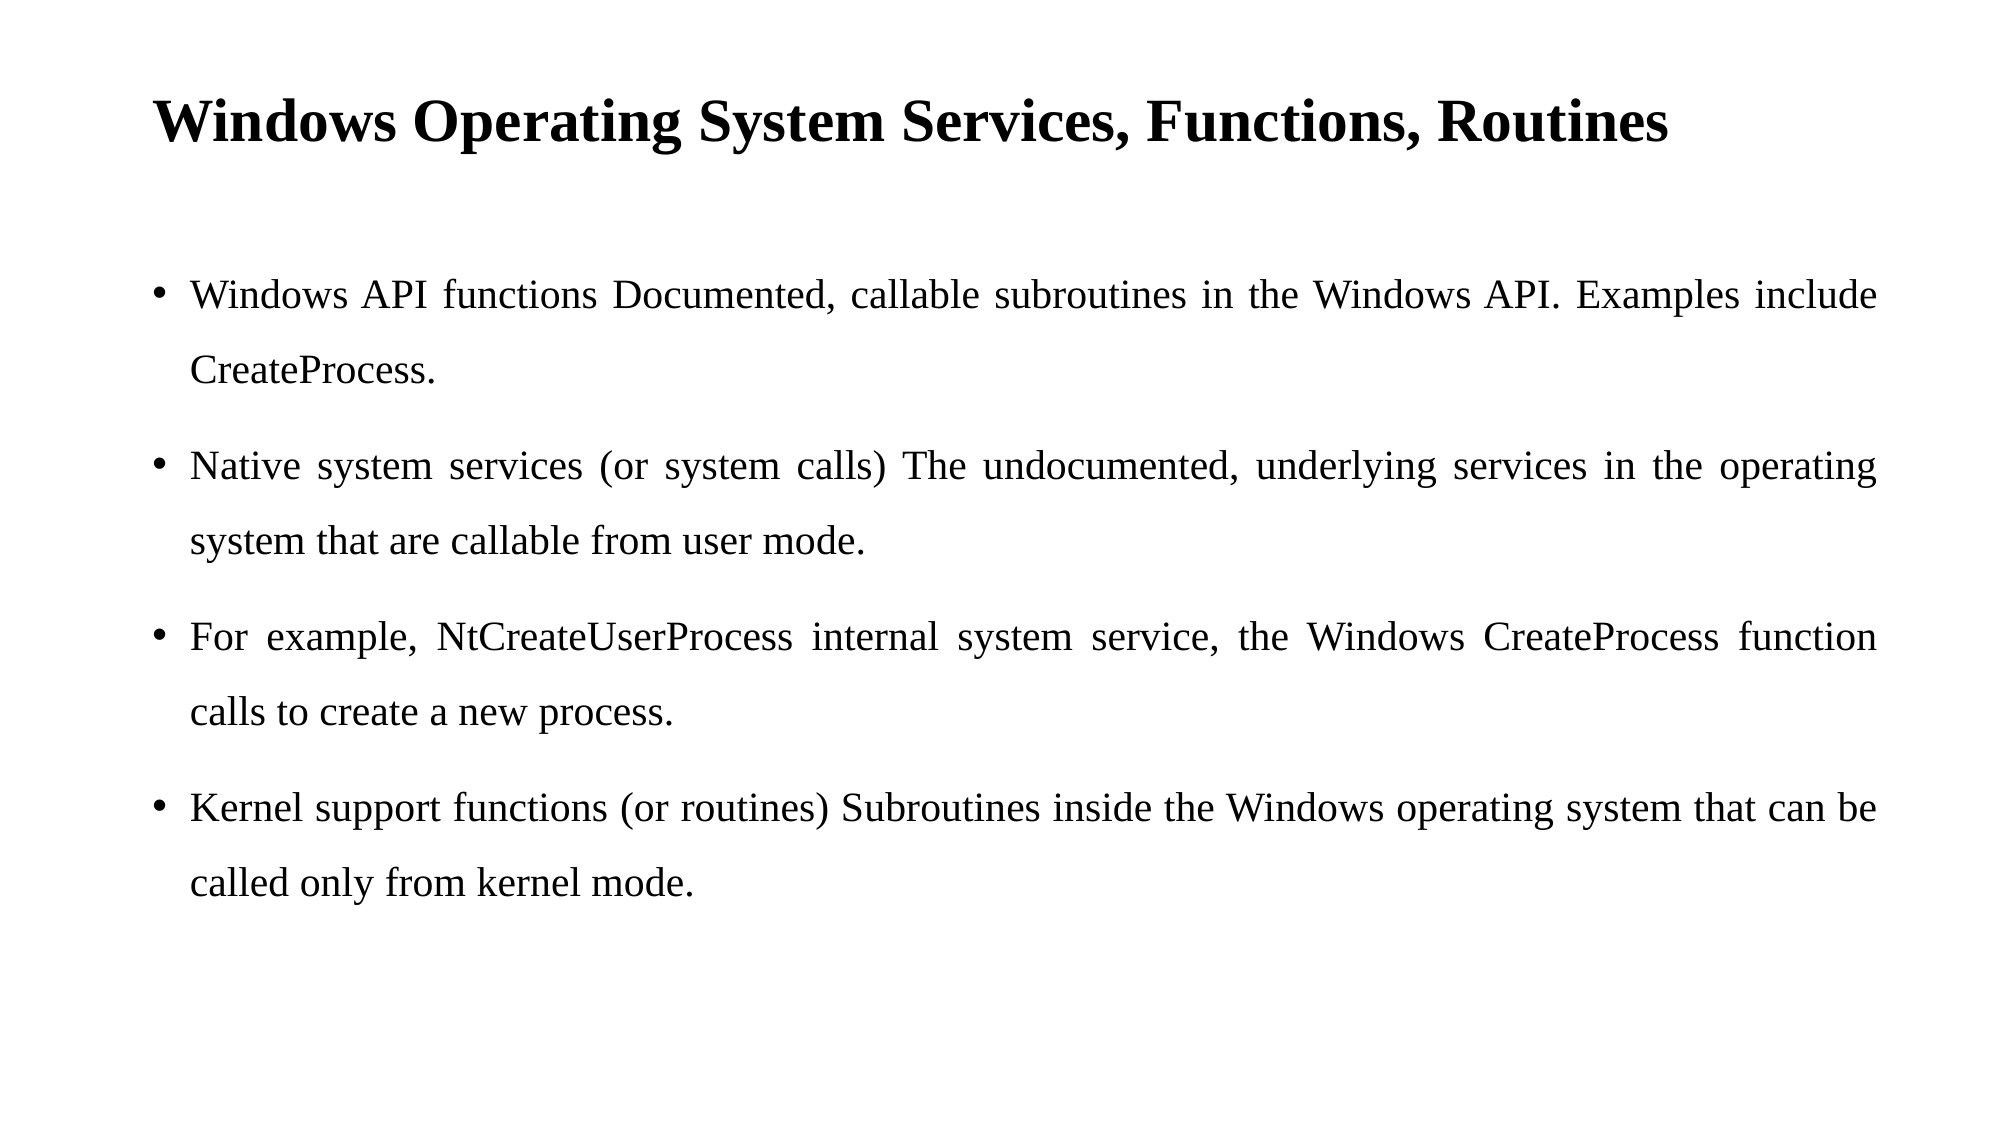

# Windows Operating System Services, Functions, Routines
Windows API functions Documented, callable subroutines in the Windows API. Examples include CreateProcess.
Native system services (or system calls) The undocumented, underlying services in the operating system that are callable from user mode.
For example, NtCreateUserProcess internal system service, the Windows CreateProcess function calls to create a new process.
Kernel support functions (or routines) Subroutines inside the Windows operating system that can be called only from kernel mode.